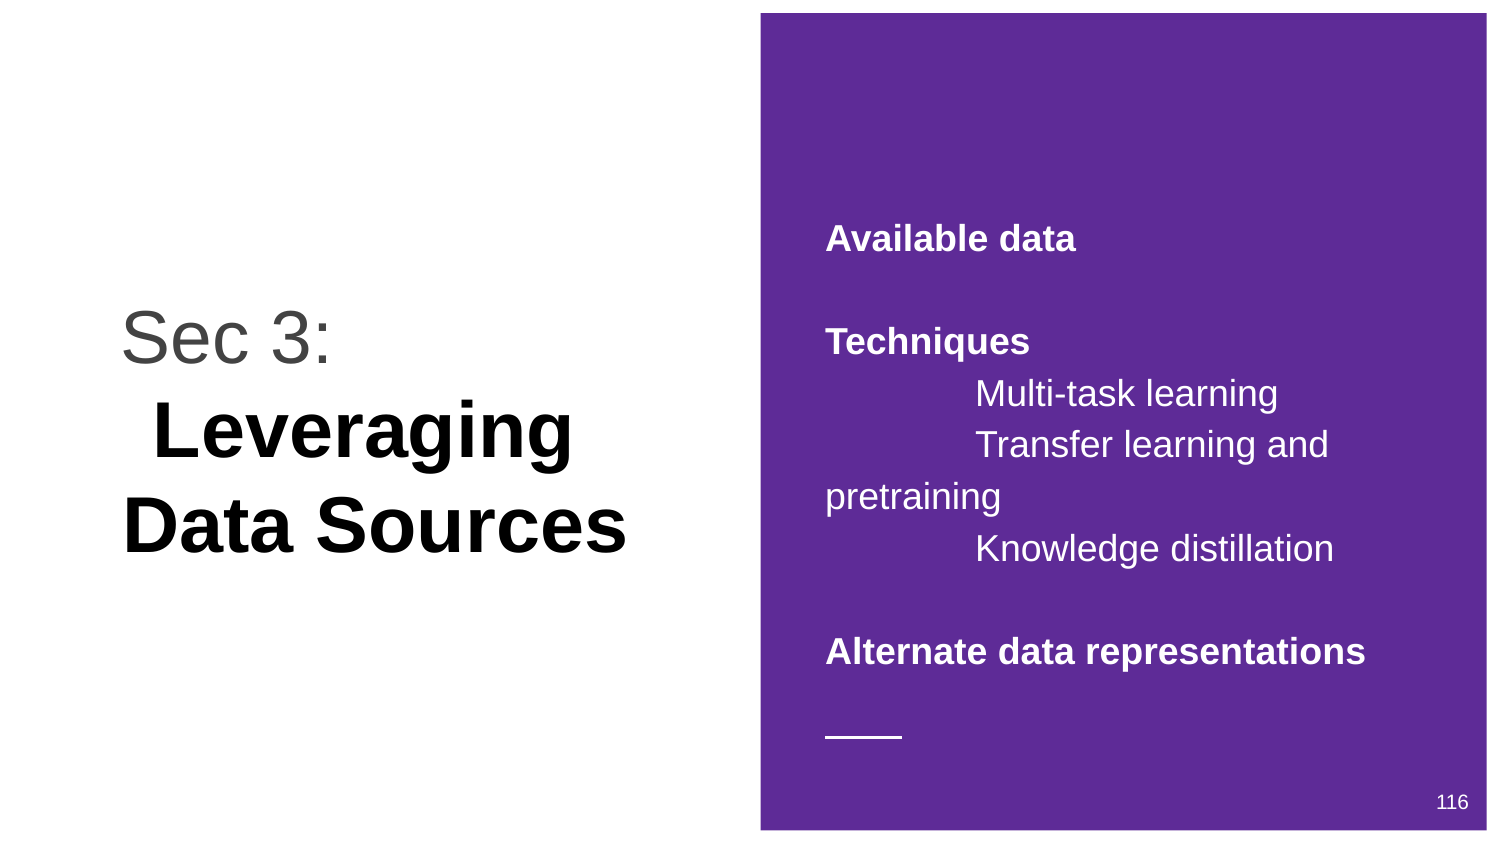

Available data

Techniques
	Multi-task learning
	Transfer learning and pretraining
	Knowledge distillation
Alternate data representations

# Sec 3:
Leveraging
Data Sources
116